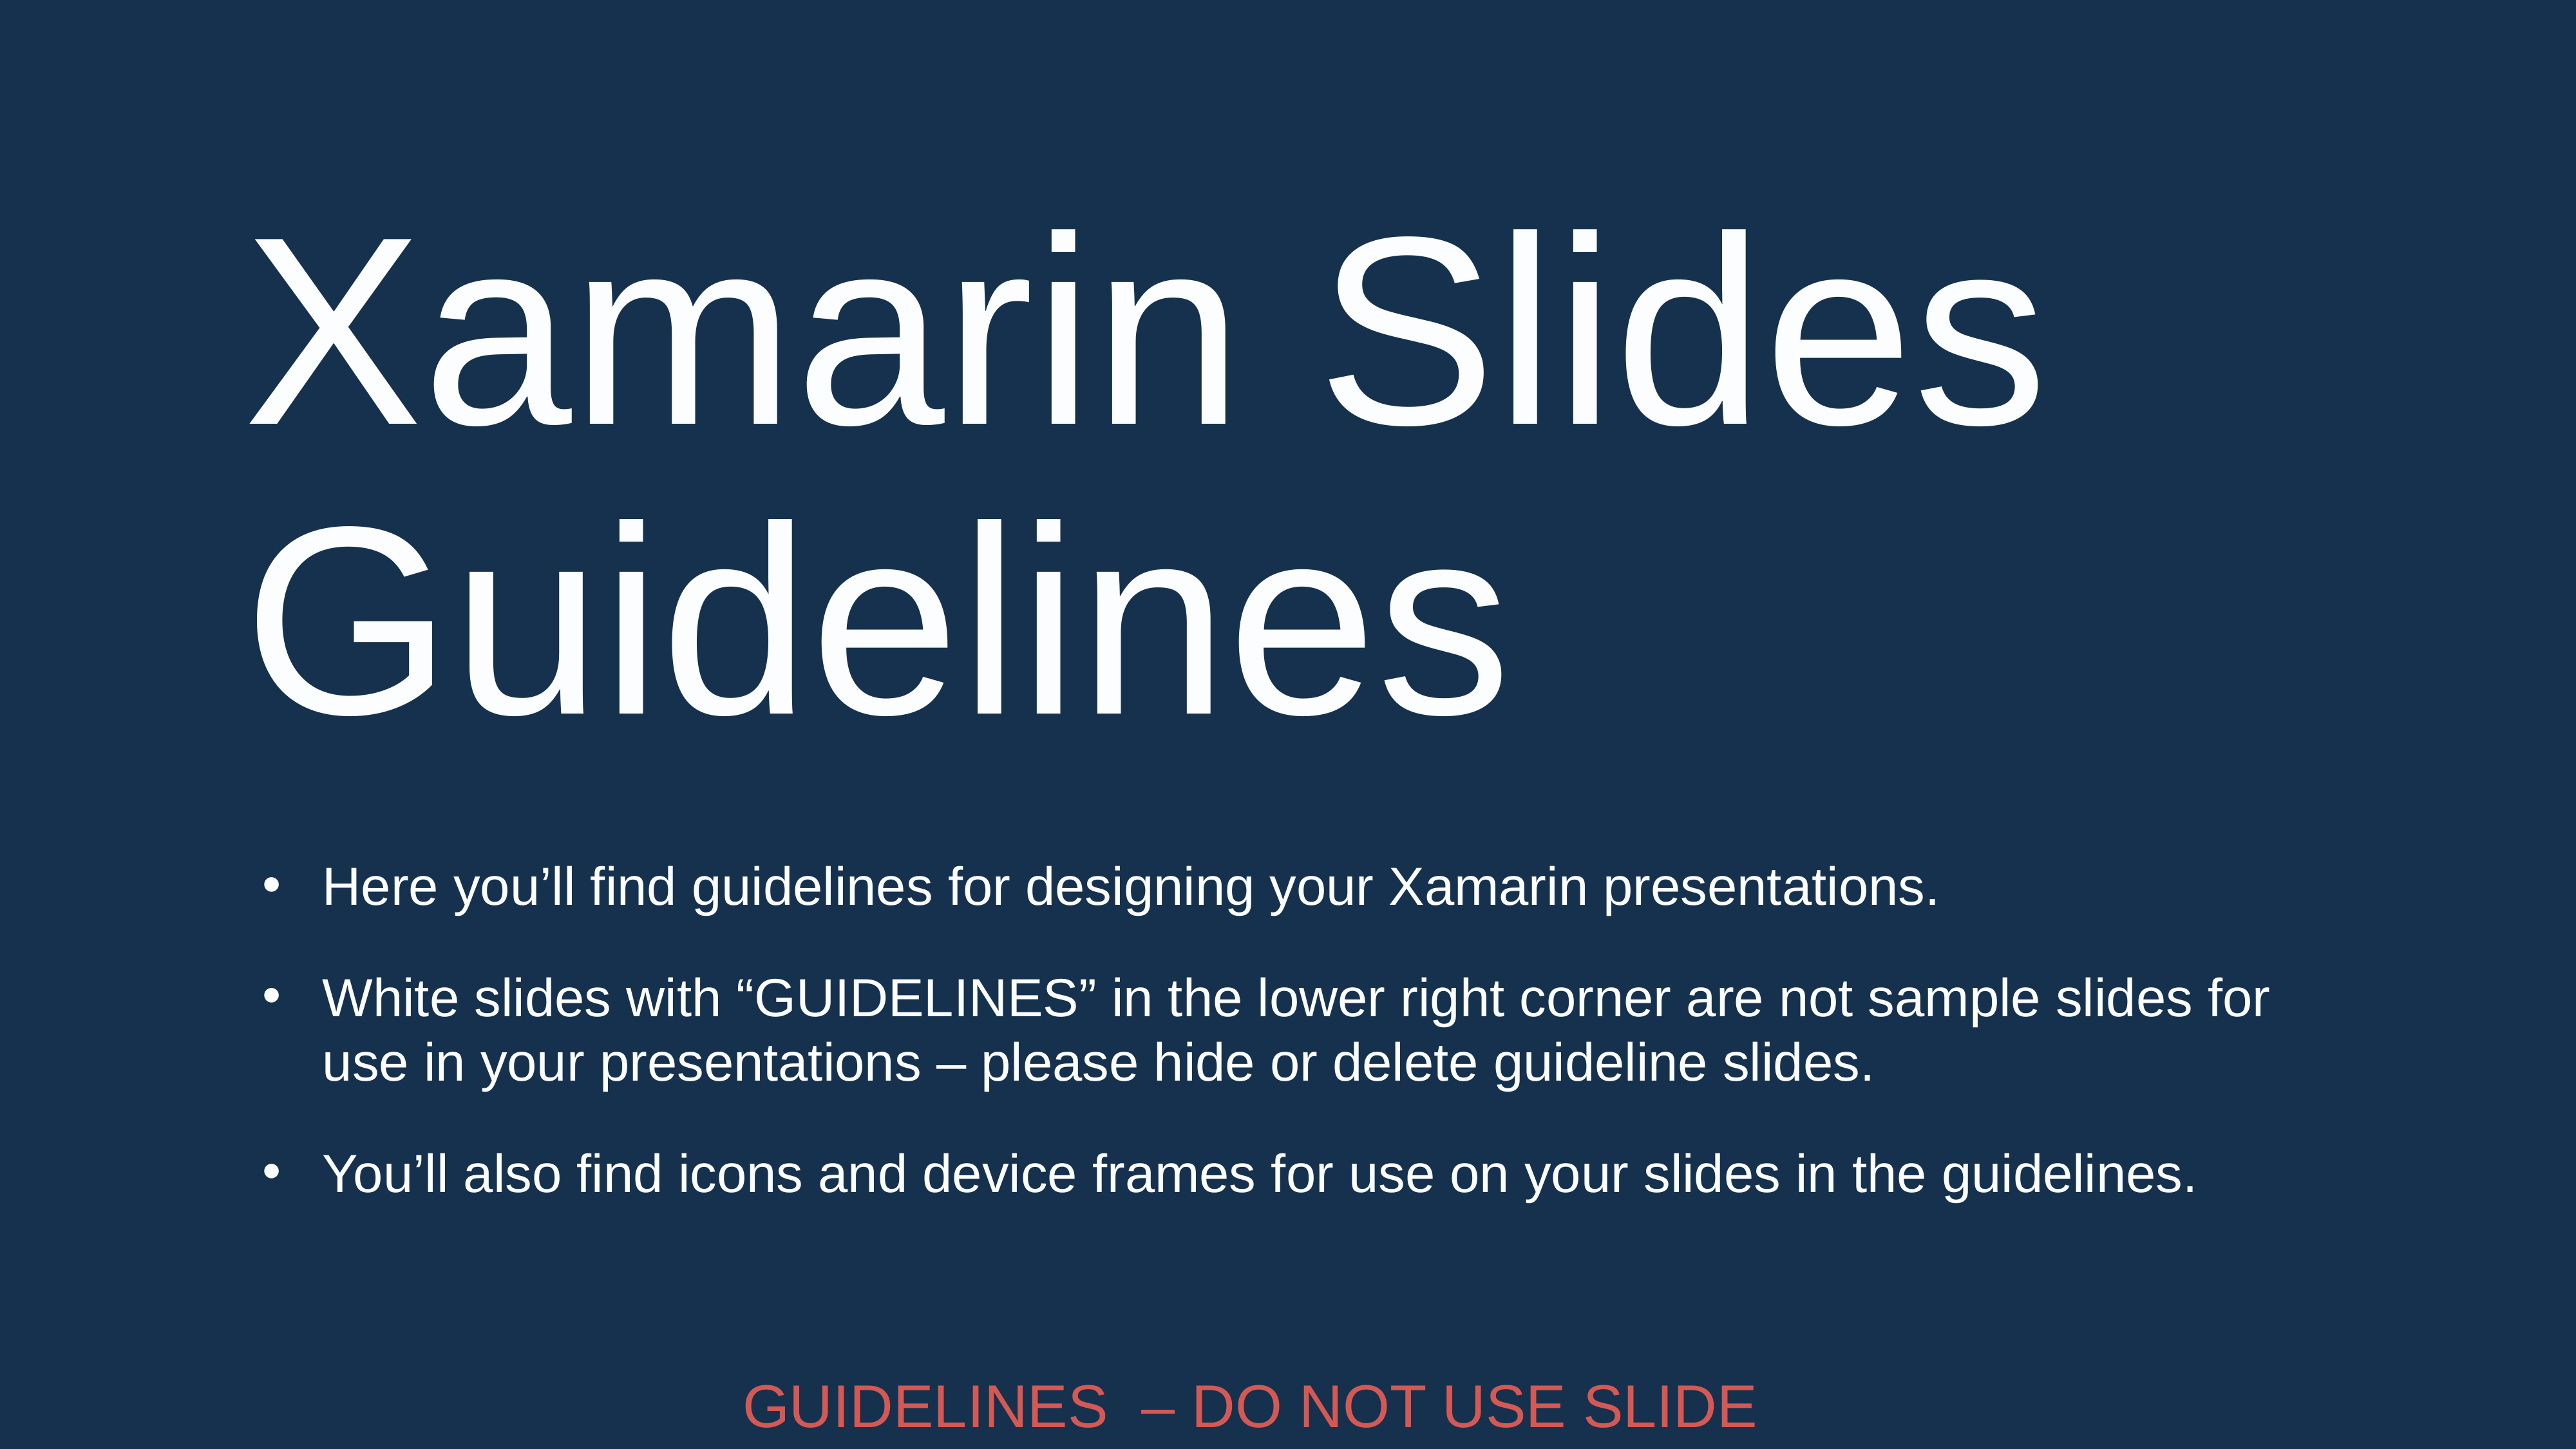

# Xamarin Slides Guidelines
Here you’ll find guidelines for designing your Xamarin presentations.
White slides with “GUIDELINES” in the lower right corner are not sample slides for use in your presentations – please hide or delete guideline slides.
You’ll also find icons and device frames for use on your slides in the guidelines.